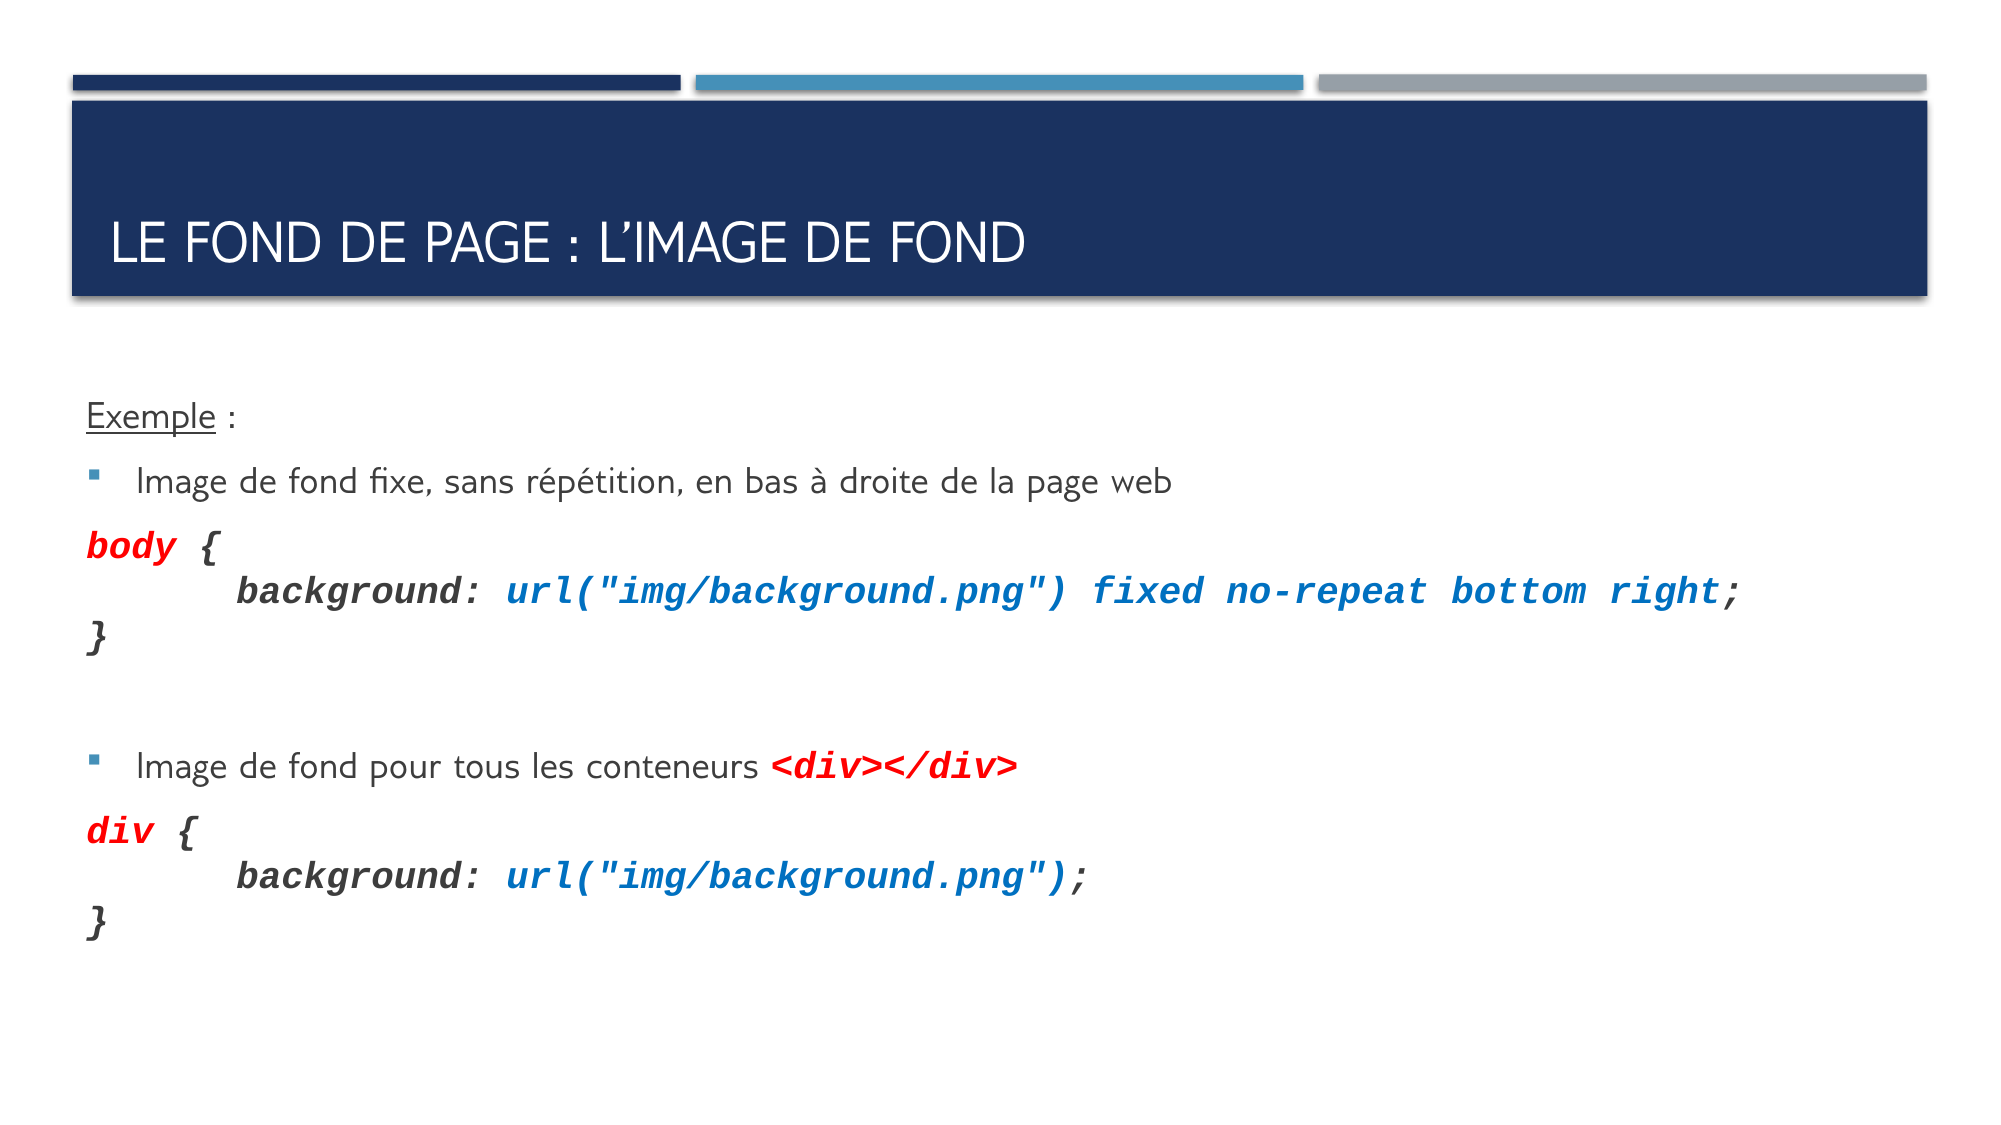

# Le fond de page : l’image de fond
Exemple :
Image de fond fixe, sans répétition, en bas à droite de la page web
body {
	background: url("img/background.png") fixed no-repeat bottom right;
}

Image de fond pour tous les conteneurs <div></div>
div {
	background: url("img/background.png");
}